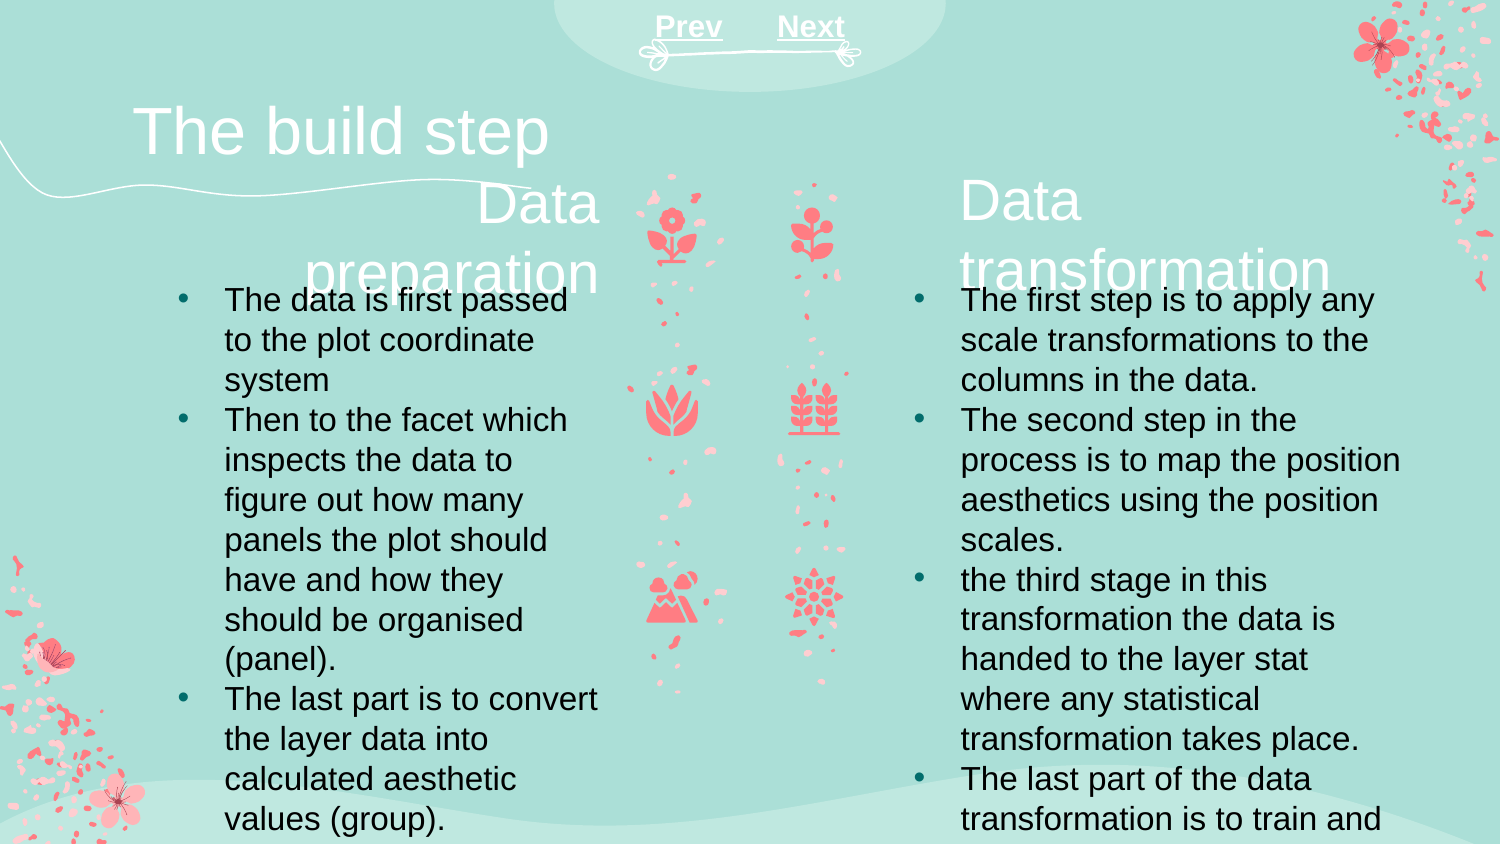

Prev
Next

# The build step

Data transformation

Data preparation
The first step is to apply any scale transformations to the columns in the data.
The second step in the process is to map the position aesthetics using the position scales.
the third stage in this transformation the data is handed to the layer stat where any statistical transformation takes place.
The last part of the data transformation is to train and map all non-positional aesthetics

The data is first passed to the plot coordinate system
Then to the facet which inspects the data to figure out how many panels the plot should have and how they should be organised (panel).
The last part is to convert the layer data into calculated aesthetic values (group).